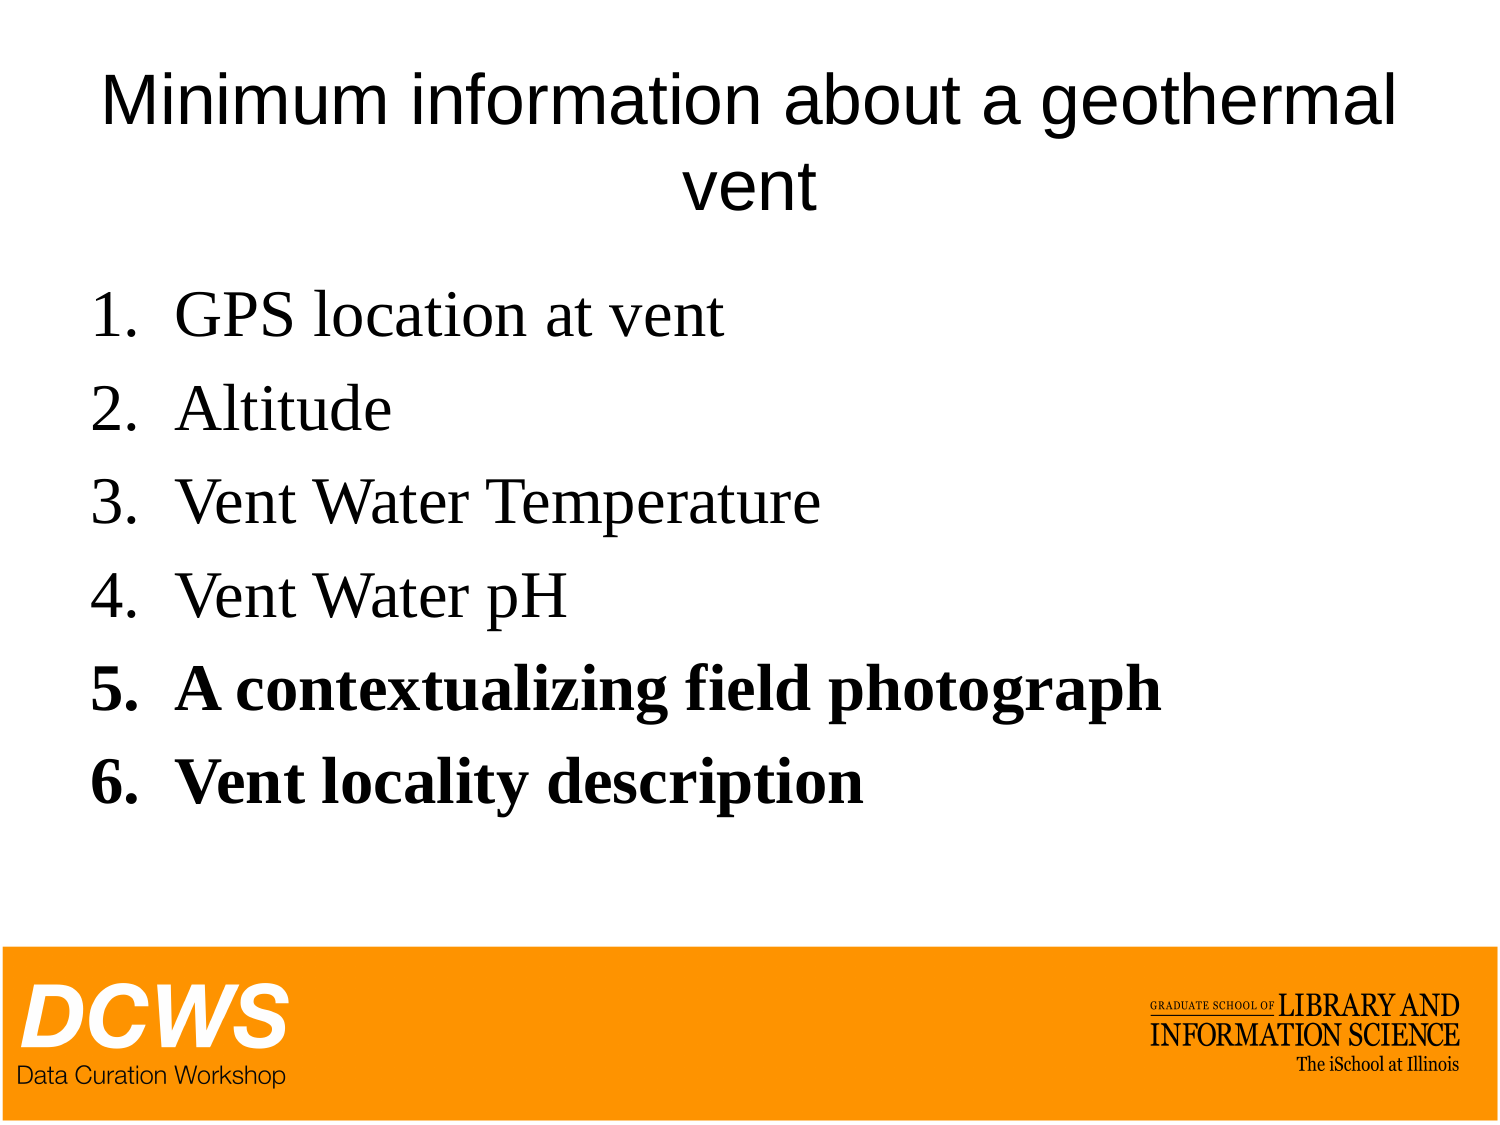

# Minimum information about a geothermal vent
GPS location at vent
Altitude
Vent Water Temperature
Vent Water pH
A contextualizing field photograph
Vent locality description